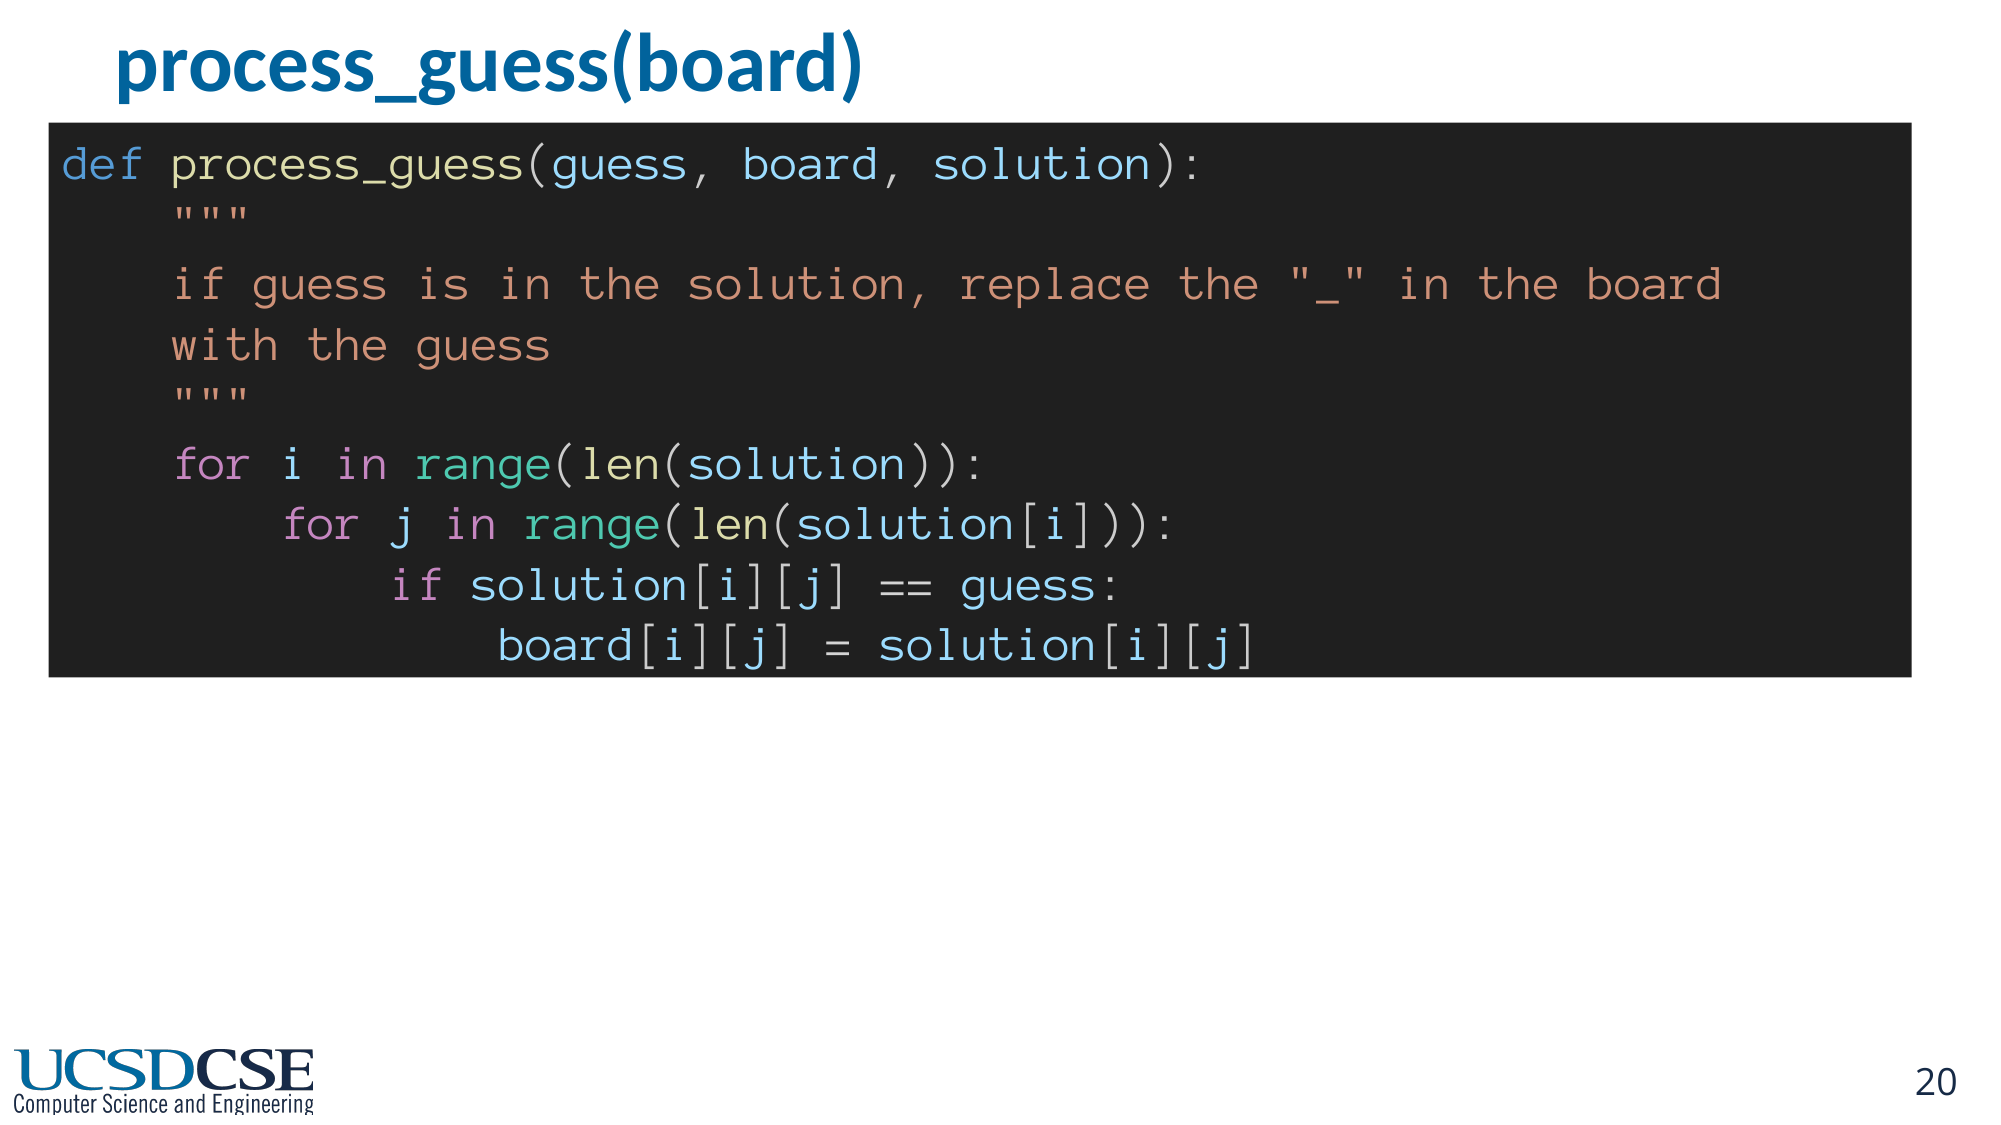

# process_guess(board)
def process_guess(guess, board, solution):
    """
    if guess is in the solution, replace the "_" in the board
    with the guess
    """
    for i in range(len(solution)):
        for j in range(len(solution[i])):
            if solution[i][j] == guess:
                board[i][j] = solution[i][j]